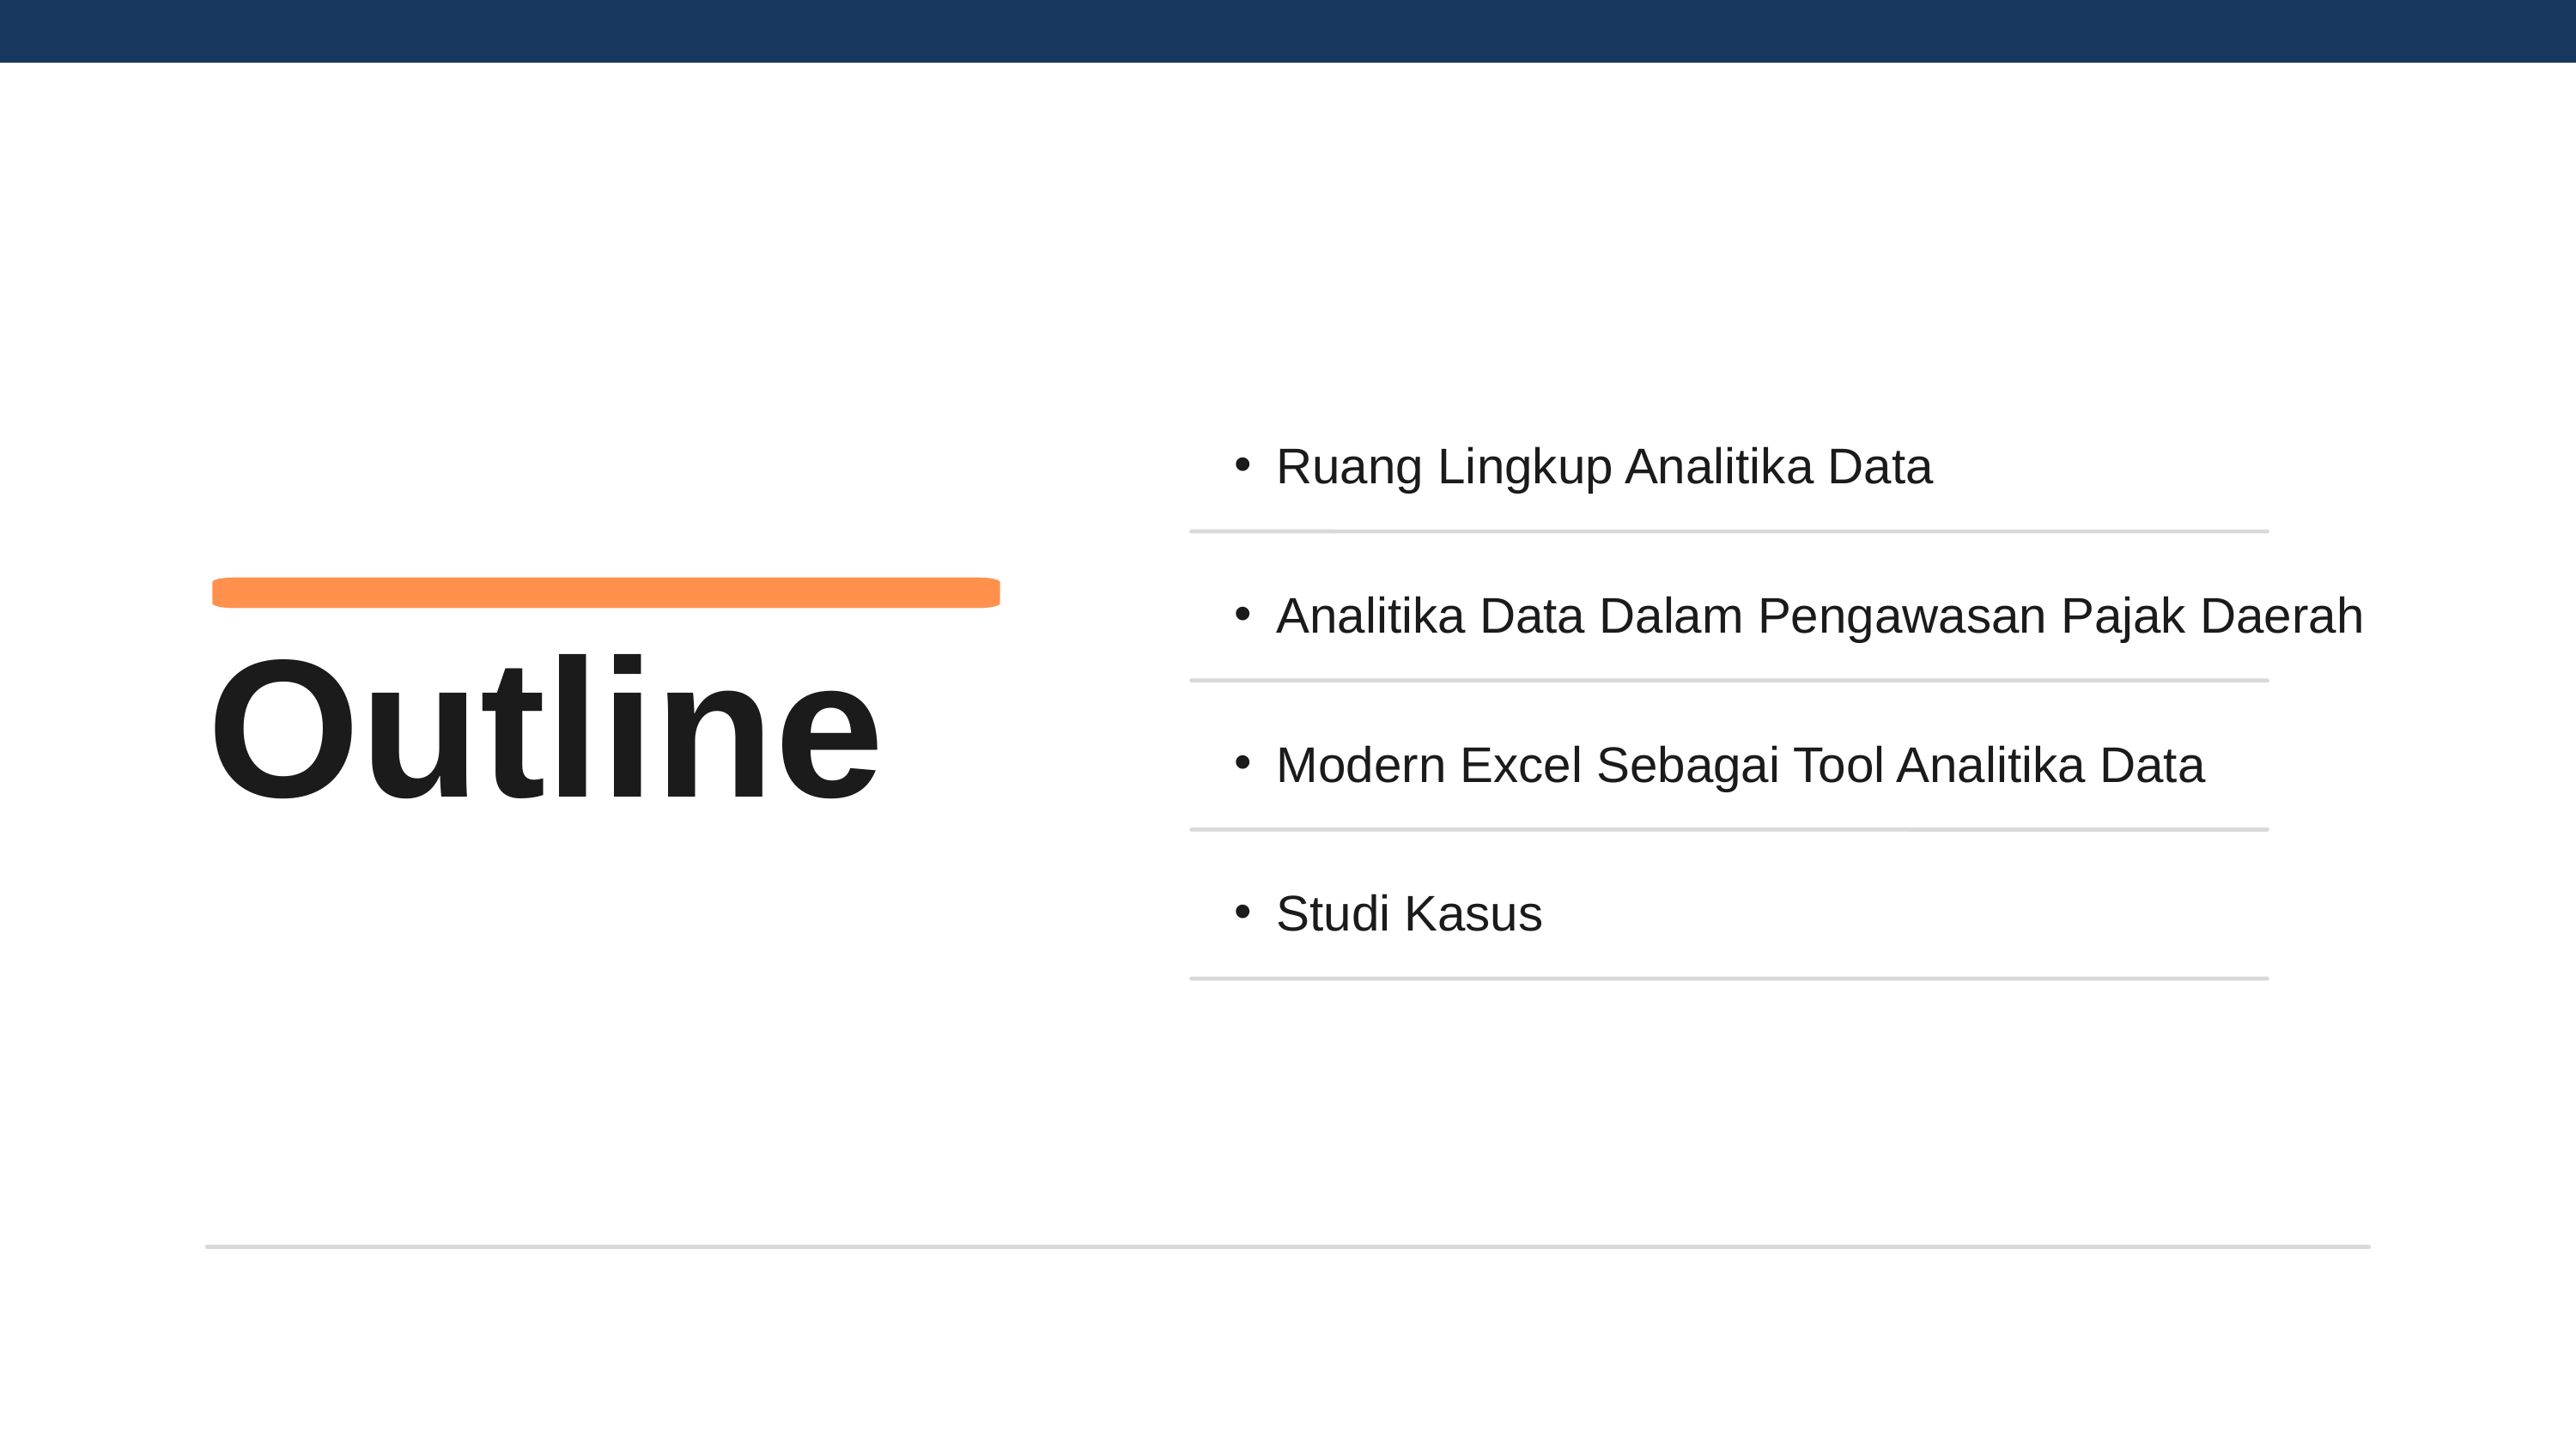

Ruang Lingkup Analitika Data

Analitika Data Dalam Pengawasan Pajak Daerah

Modern Excel Sebagai Tool Analitika Data

Studi Kasus

Outline